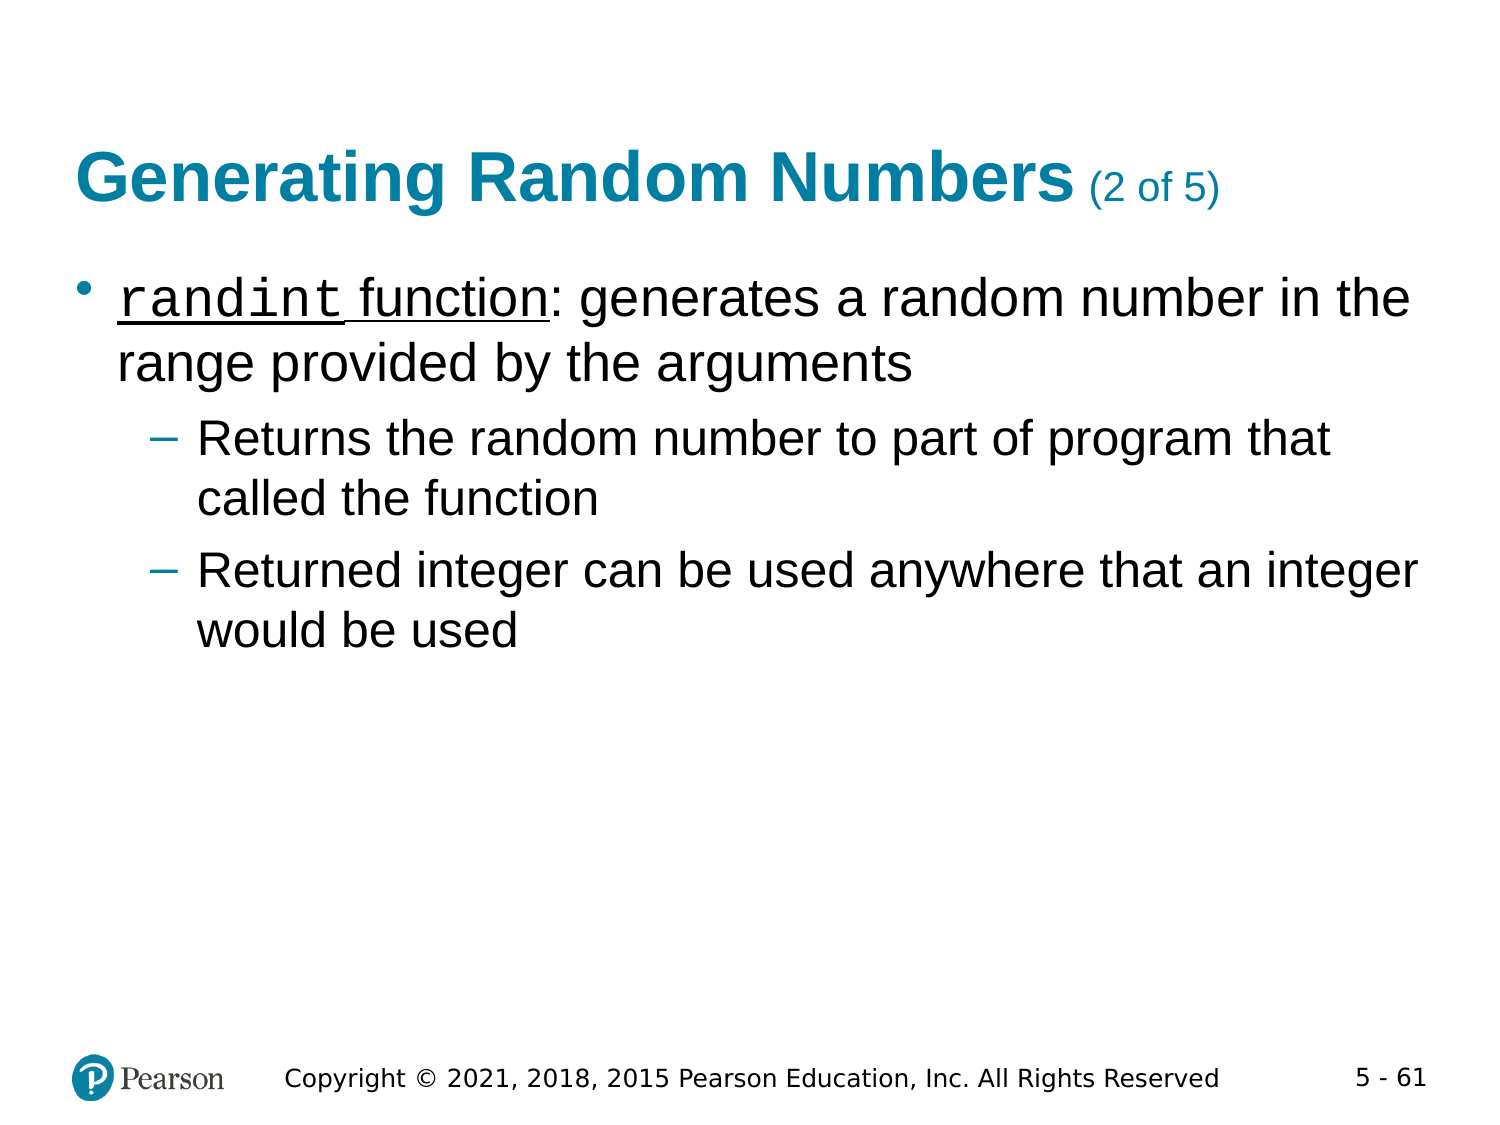

# Generating Random Numbers (2 of 5)
randint function: generates a random number in the range provided by the arguments
Returns the random number to part of program that called the function
Returned integer can be used anywhere that an integer would be used